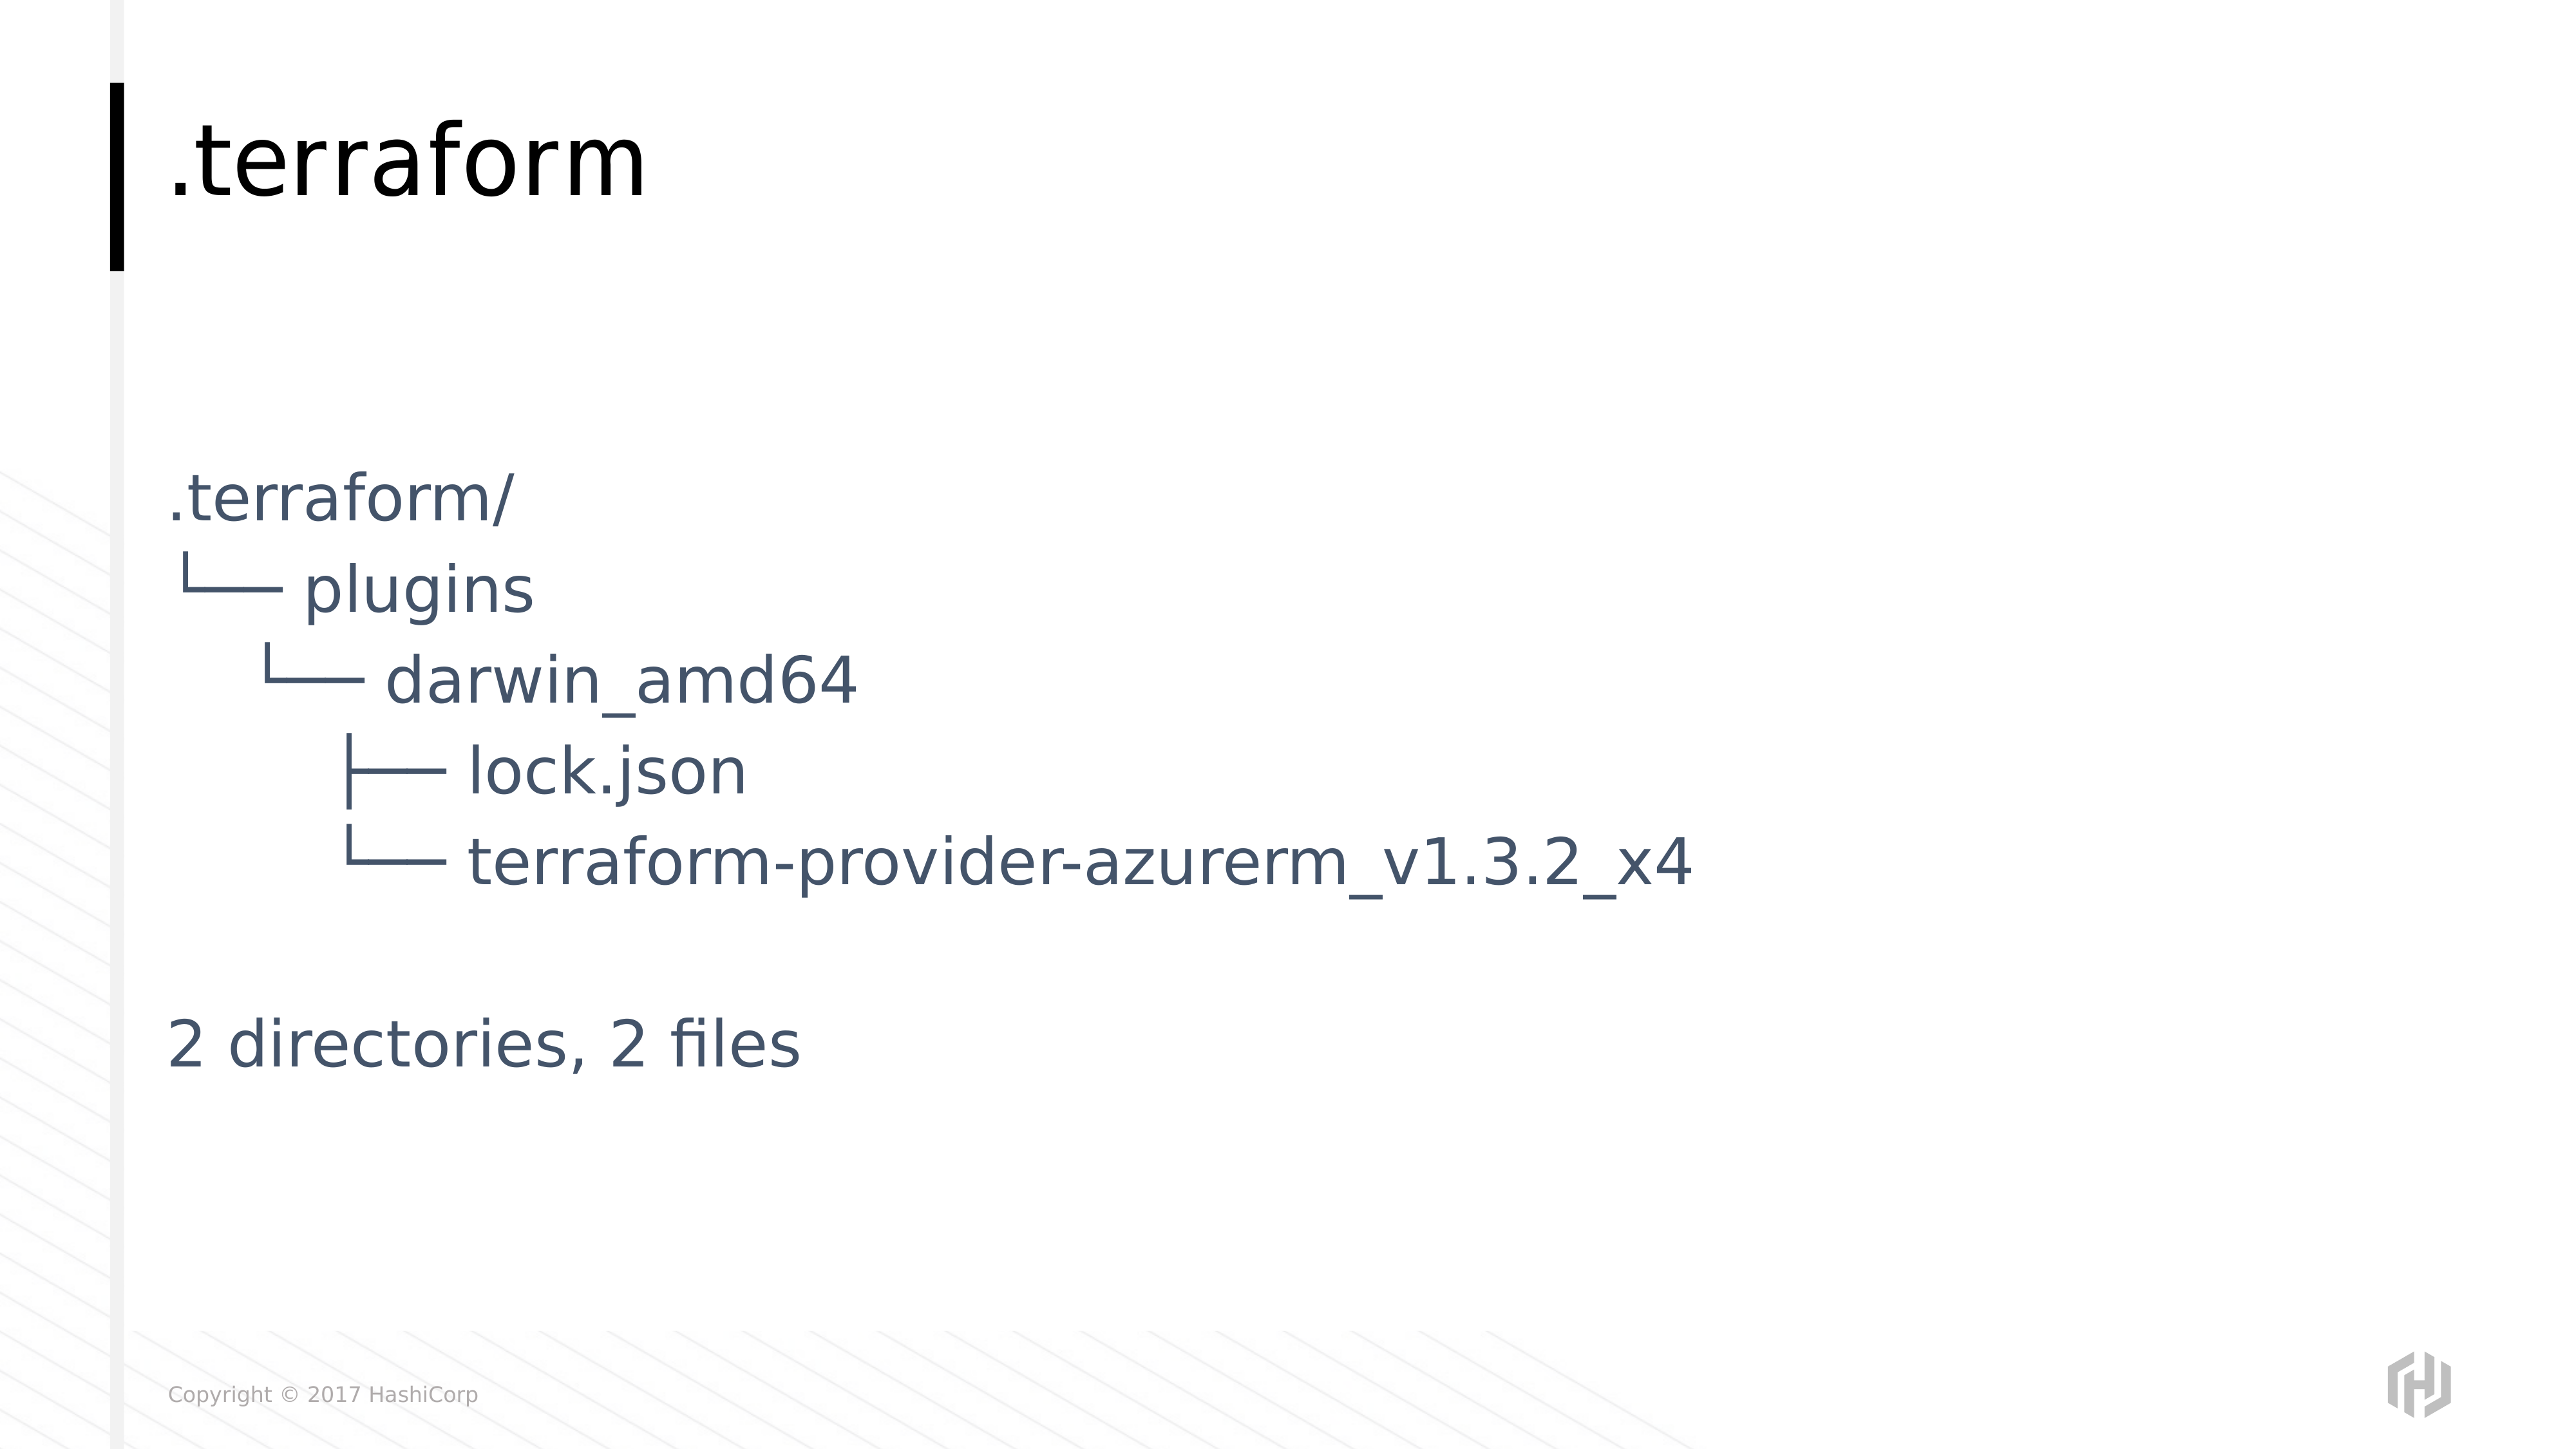

# .terraform

.terraform/
└── plugins
    └── darwin_amd64
        ├── lock.json
        └── terraform-provider-azurerm_v1.3.2_x4

2 directories, 2 files